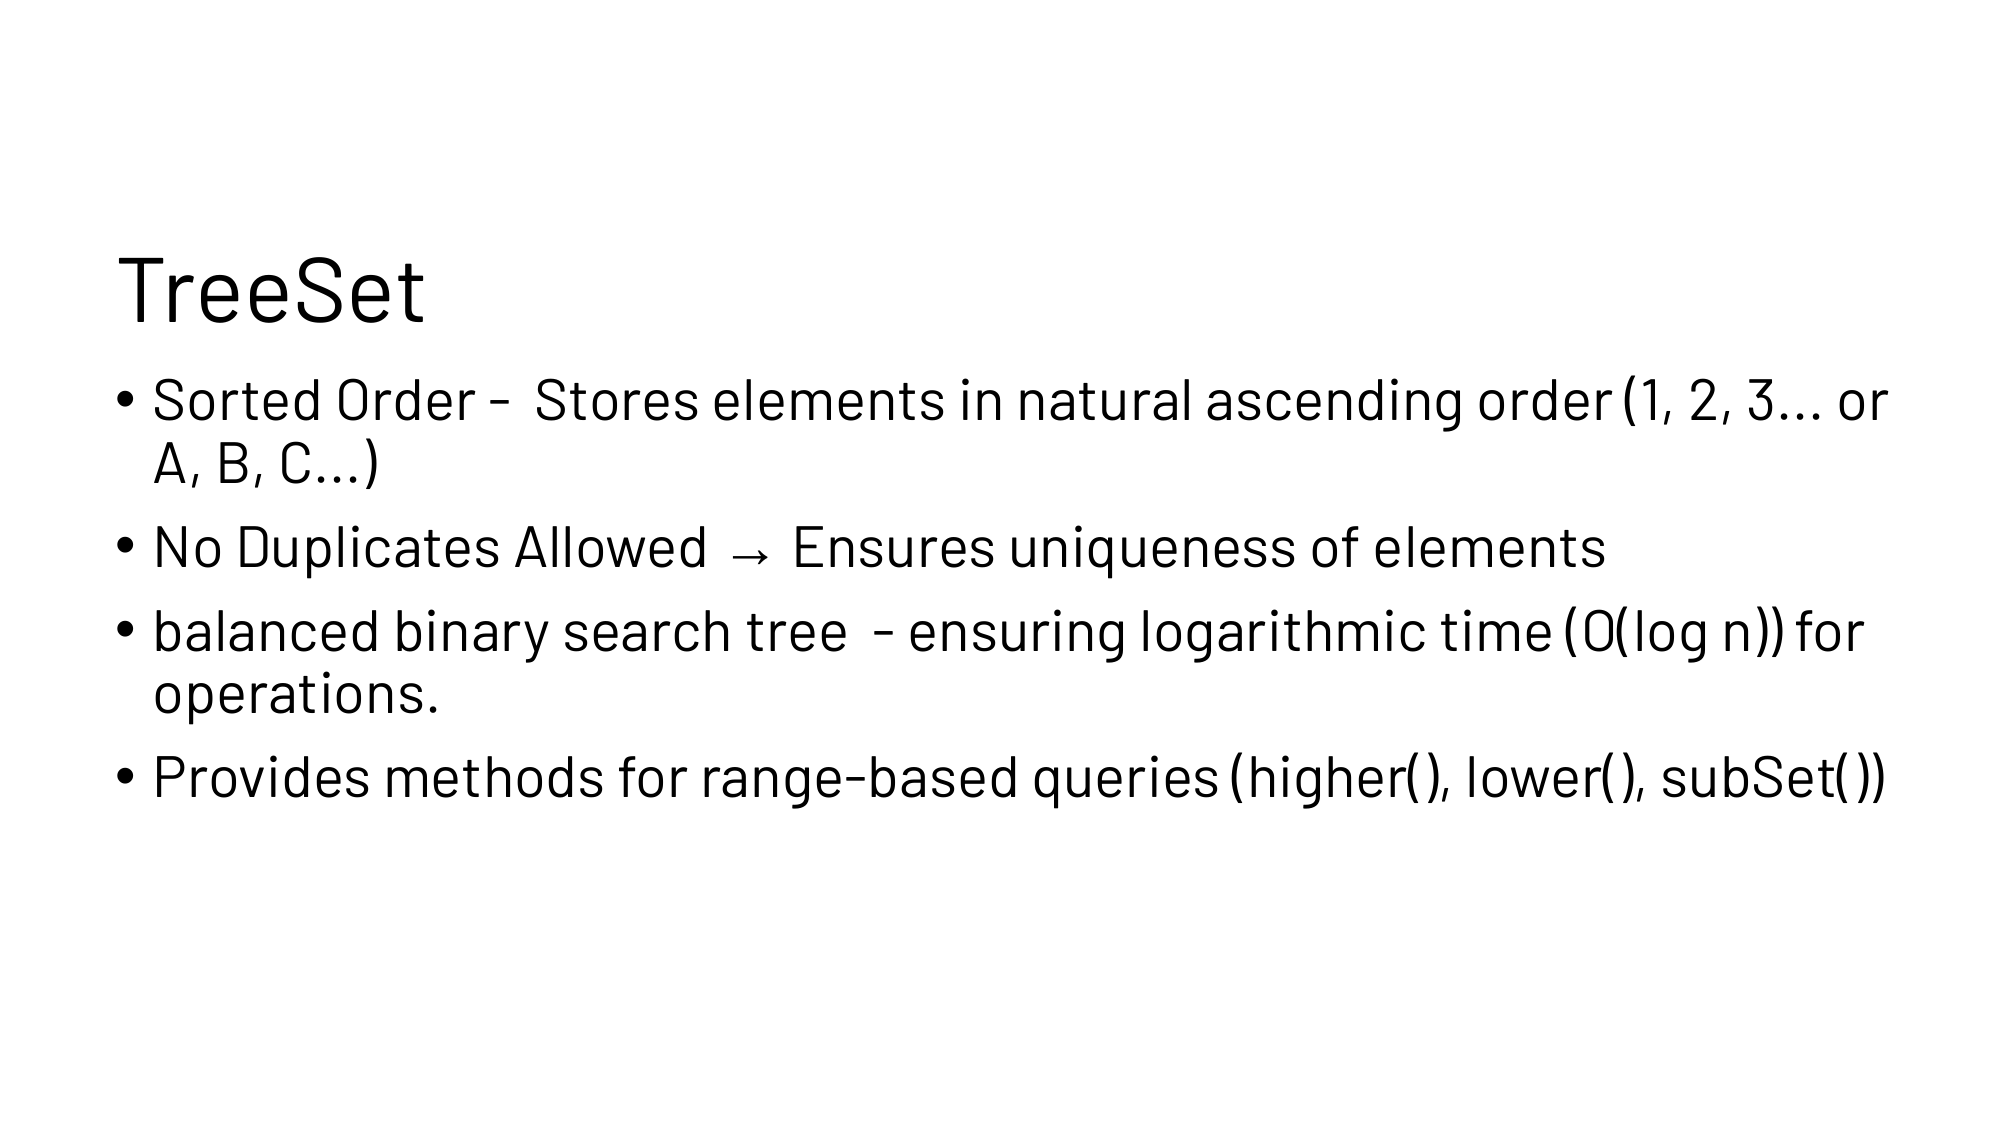

# TreeSet
Sorted Order -  Stores elements in natural ascending order (1, 2, 3... or A, B, C...)
No Duplicates Allowed → Ensures uniqueness of elements
balanced binary search tree  - ensuring logarithmic time (O(log n)) for operations.
Provides methods for range-based queries (higher(), lower(), subSet())